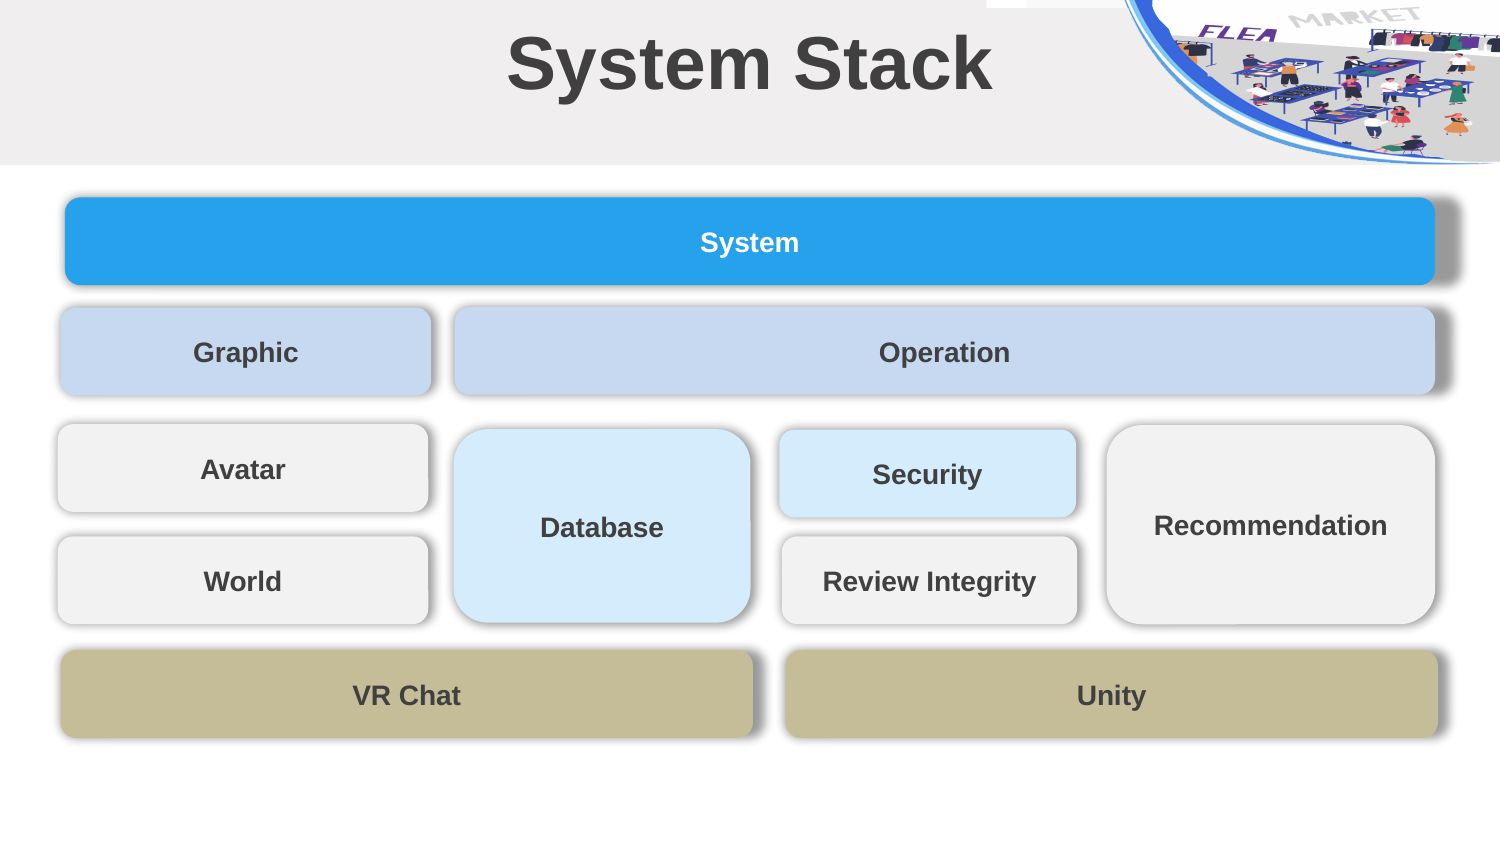

System Stack
System
Operation
Graphic
Avatar
Recommendation
Database
Security
World
Review Integrity
Unity
VR Chat